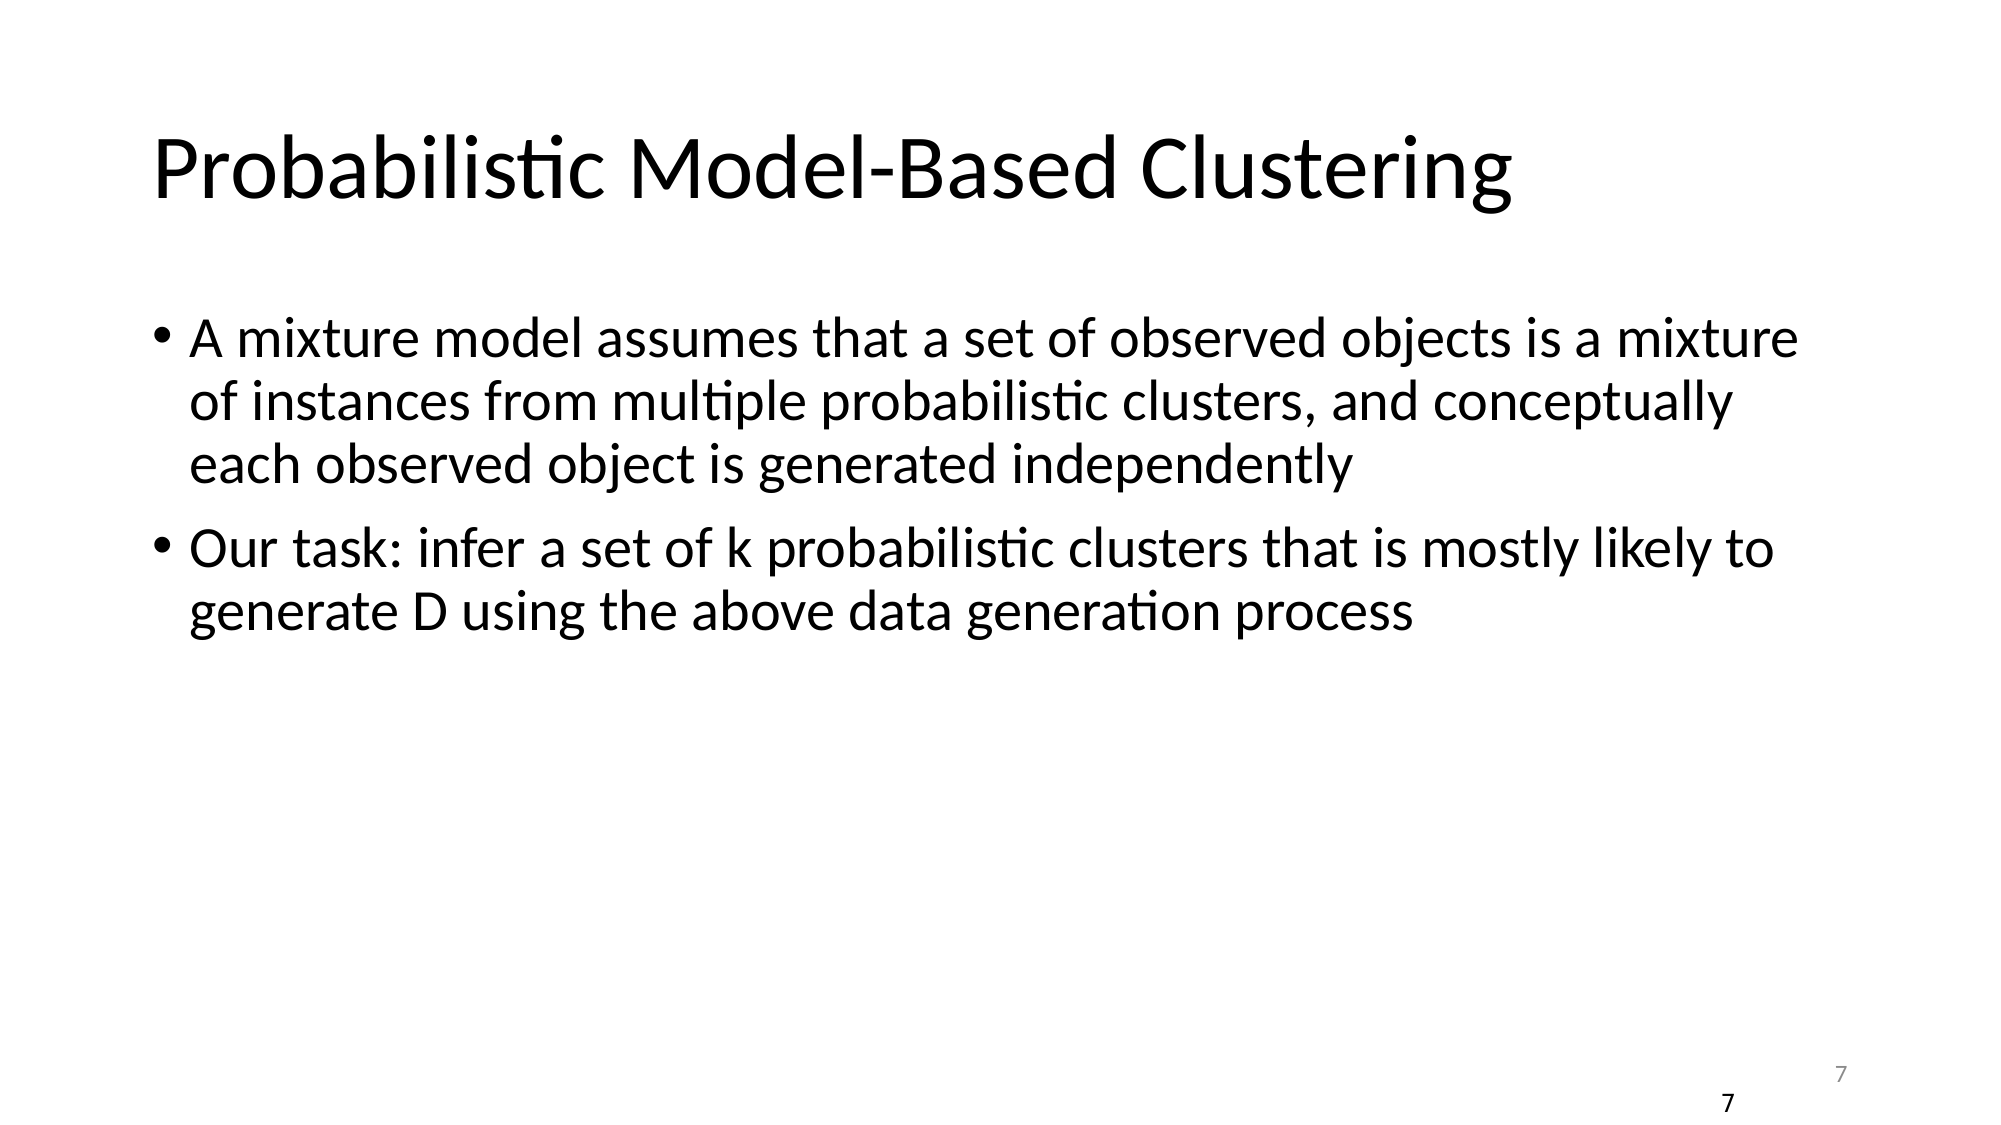

# Probabilistic Model-Based Clustering
A mixture model assumes that a set of observed objects is a mixture of instances from multiple probabilistic clusters, and conceptually each observed object is generated independently
Our task: infer a set of k probabilistic clusters that is mostly likely to generate D using the above data generation process

7
7